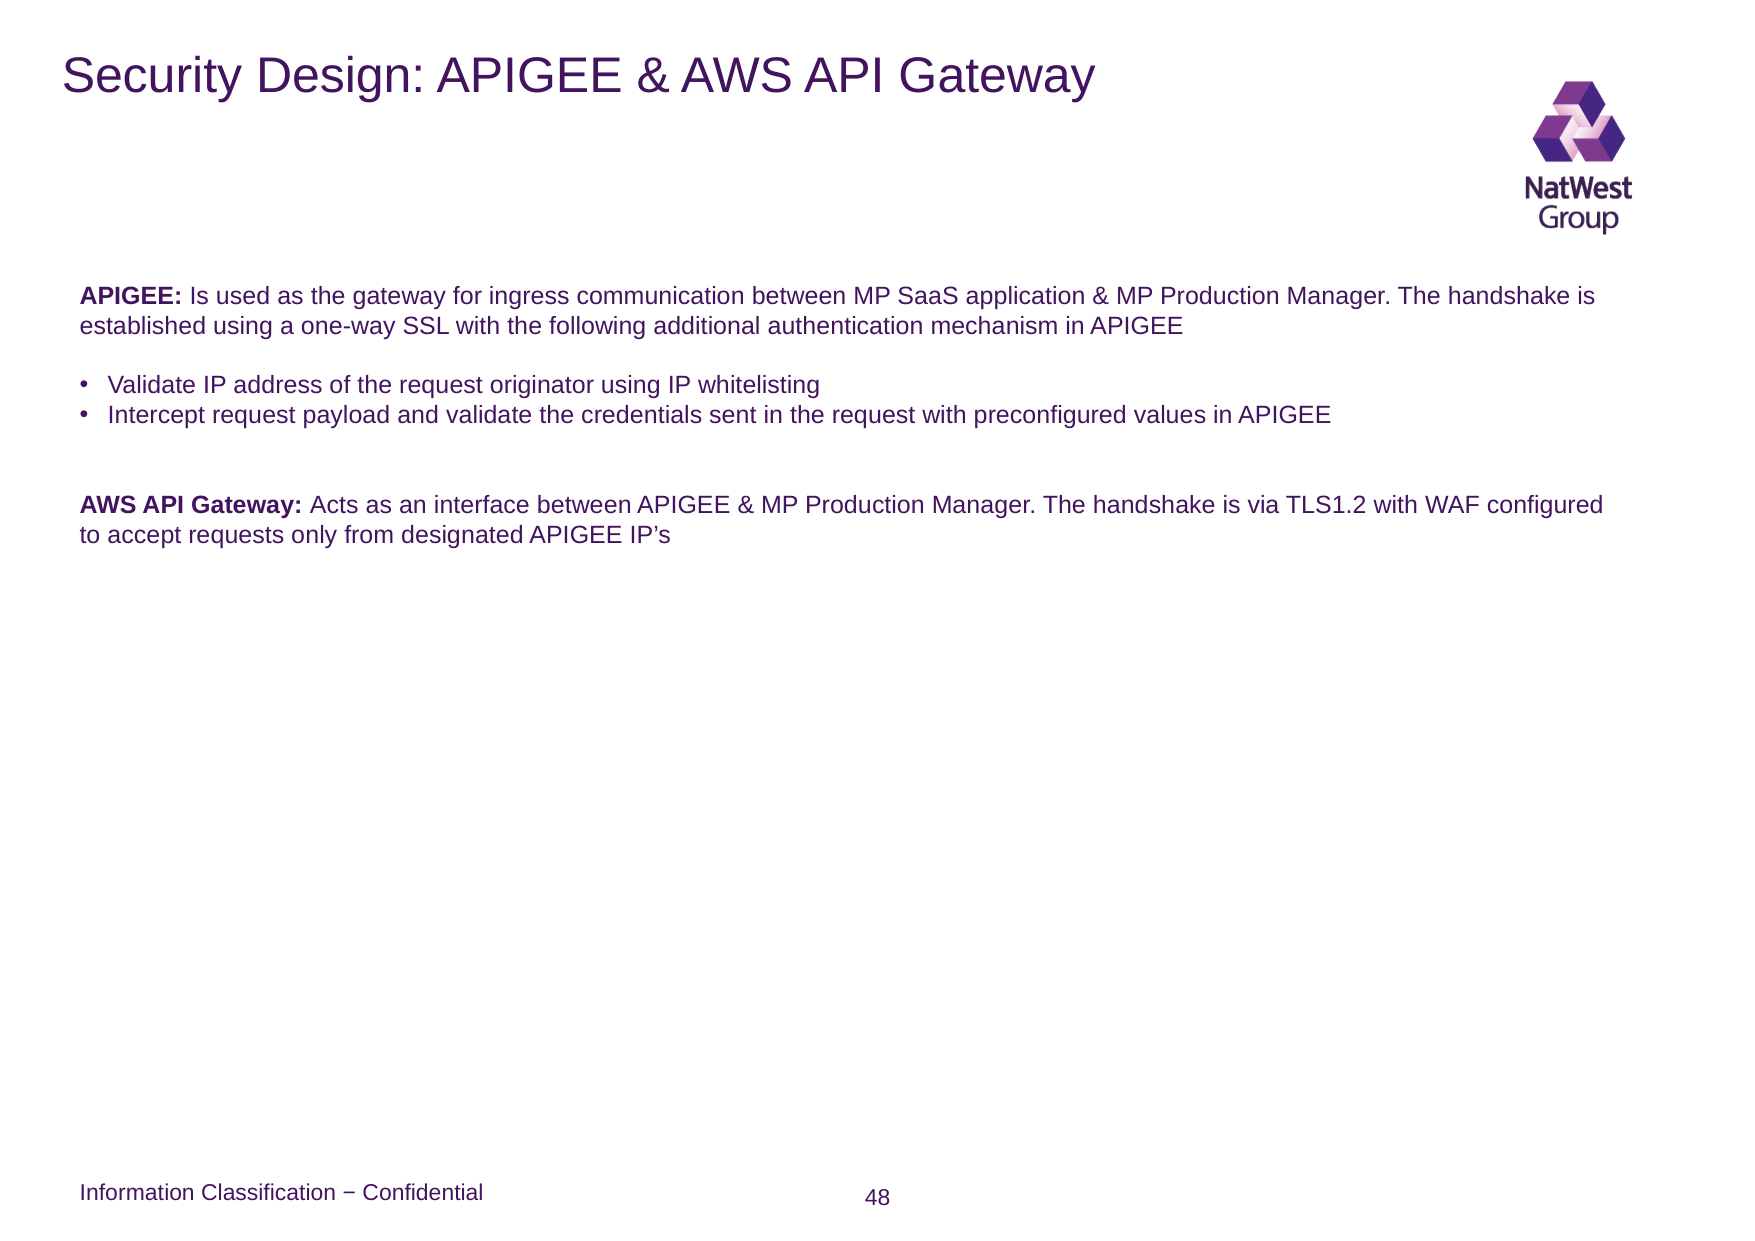

# Security Design: APIGEE & AWS API Gateway

APIGEE: Is used as the gateway for ingress communication between MP SaaS application & MP Production Manager. The handshake is established using a one-way SSL with the following additional authentication mechanism in APIGEE

Validate IP address of the request originator using IP whitelisting
Intercept request payload and validate the credentials sent in the request with preconfigured values in APIGEE

AWS API Gateway: Acts as an interface between APIGEE & MP Production Manager. The handshake is via TLS1.2 with WAF configured to accept requests only from designated APIGEE IP’s
48